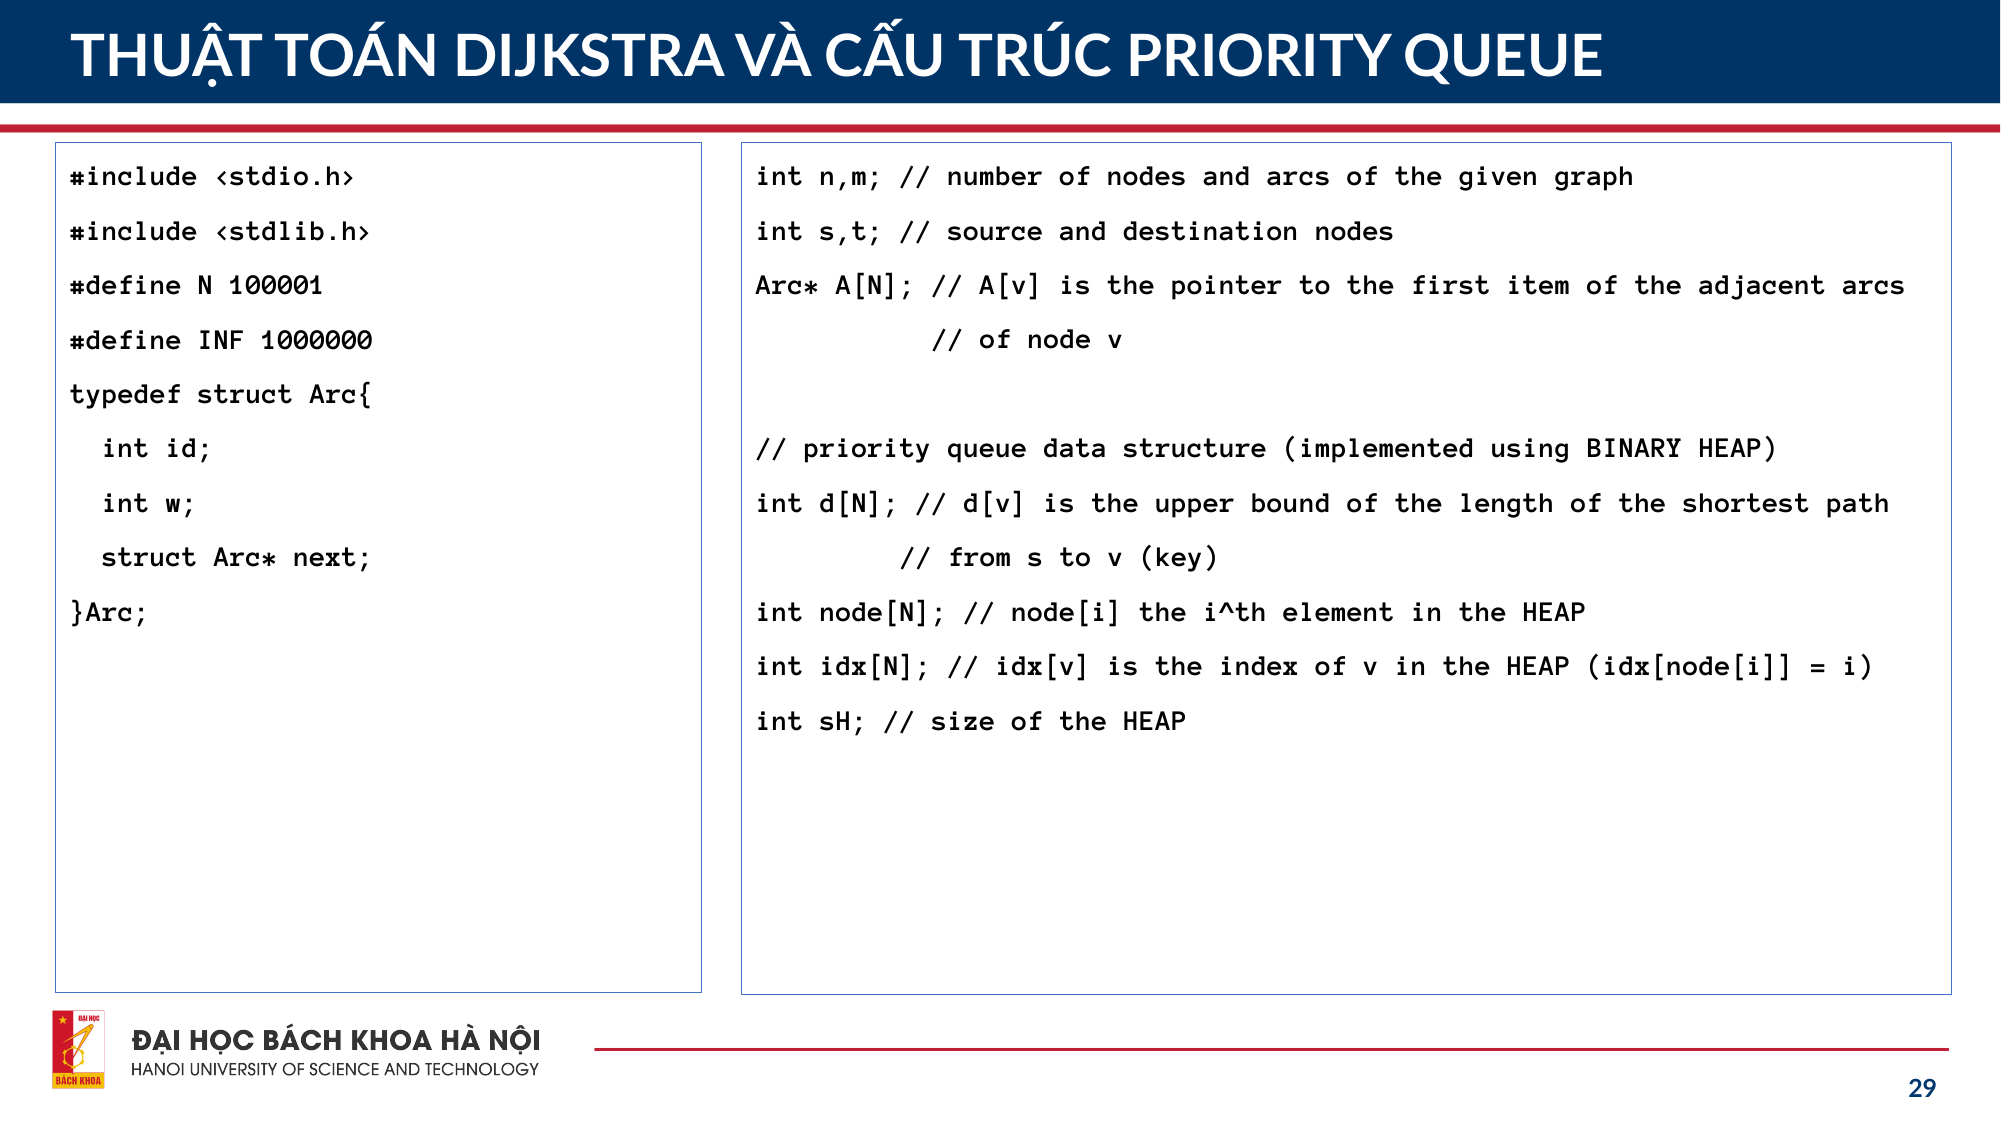

# THUẬT TOÁN DIJKSTRA VÀ CẤU TRÚC PRIORITY QUEUE
#include <stdio.h>
#include <stdlib.h>
#define N 100001
#define INF 1000000
typedef struct Arc{
  int id;
  int w;
  struct Arc* next;
}Arc;
int n,m; // number of nodes and arcs of the given graph
int s,t; // source and destination nodes
Arc* A[N]; // A[v] is the pointer to the first item of the adjacent arcs
           // of node v

// priority queue data structure (implemented using BINARY HEAP)
int d[N]; // d[v] is the upper bound of the length of the shortest path
         // from s to v (key)
int node[N]; // node[i] the i^th element in the HEAP
int idx[N]; // idx[v] is the index of v in the HEAP (idx[node[i]] = i)
int sH; // size of the HEAP
29